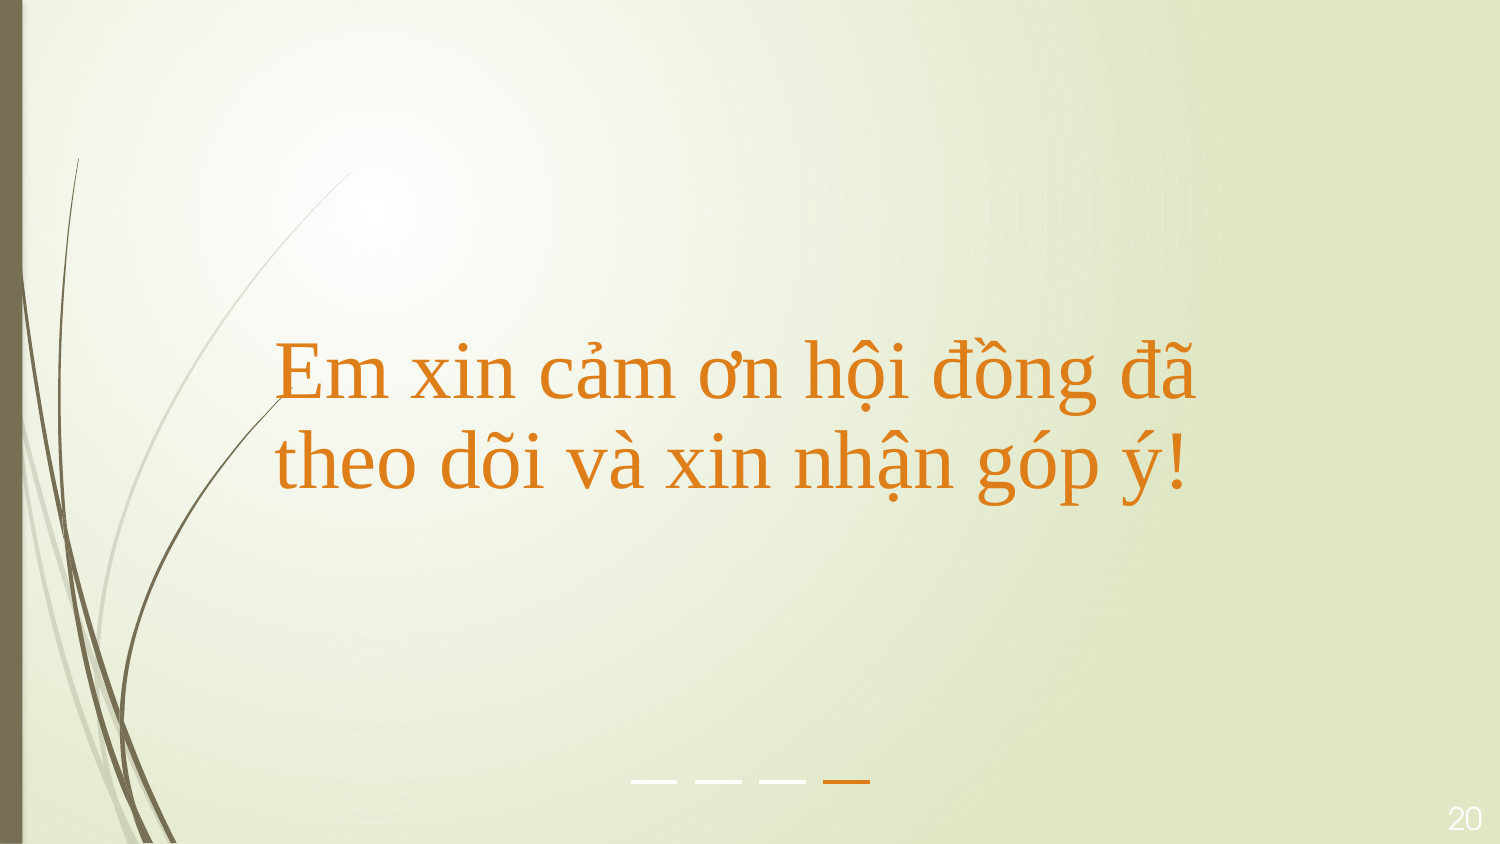

# Em xin cảm ơn hội đồng đã theo dõi và xin nhận góp ý!

20